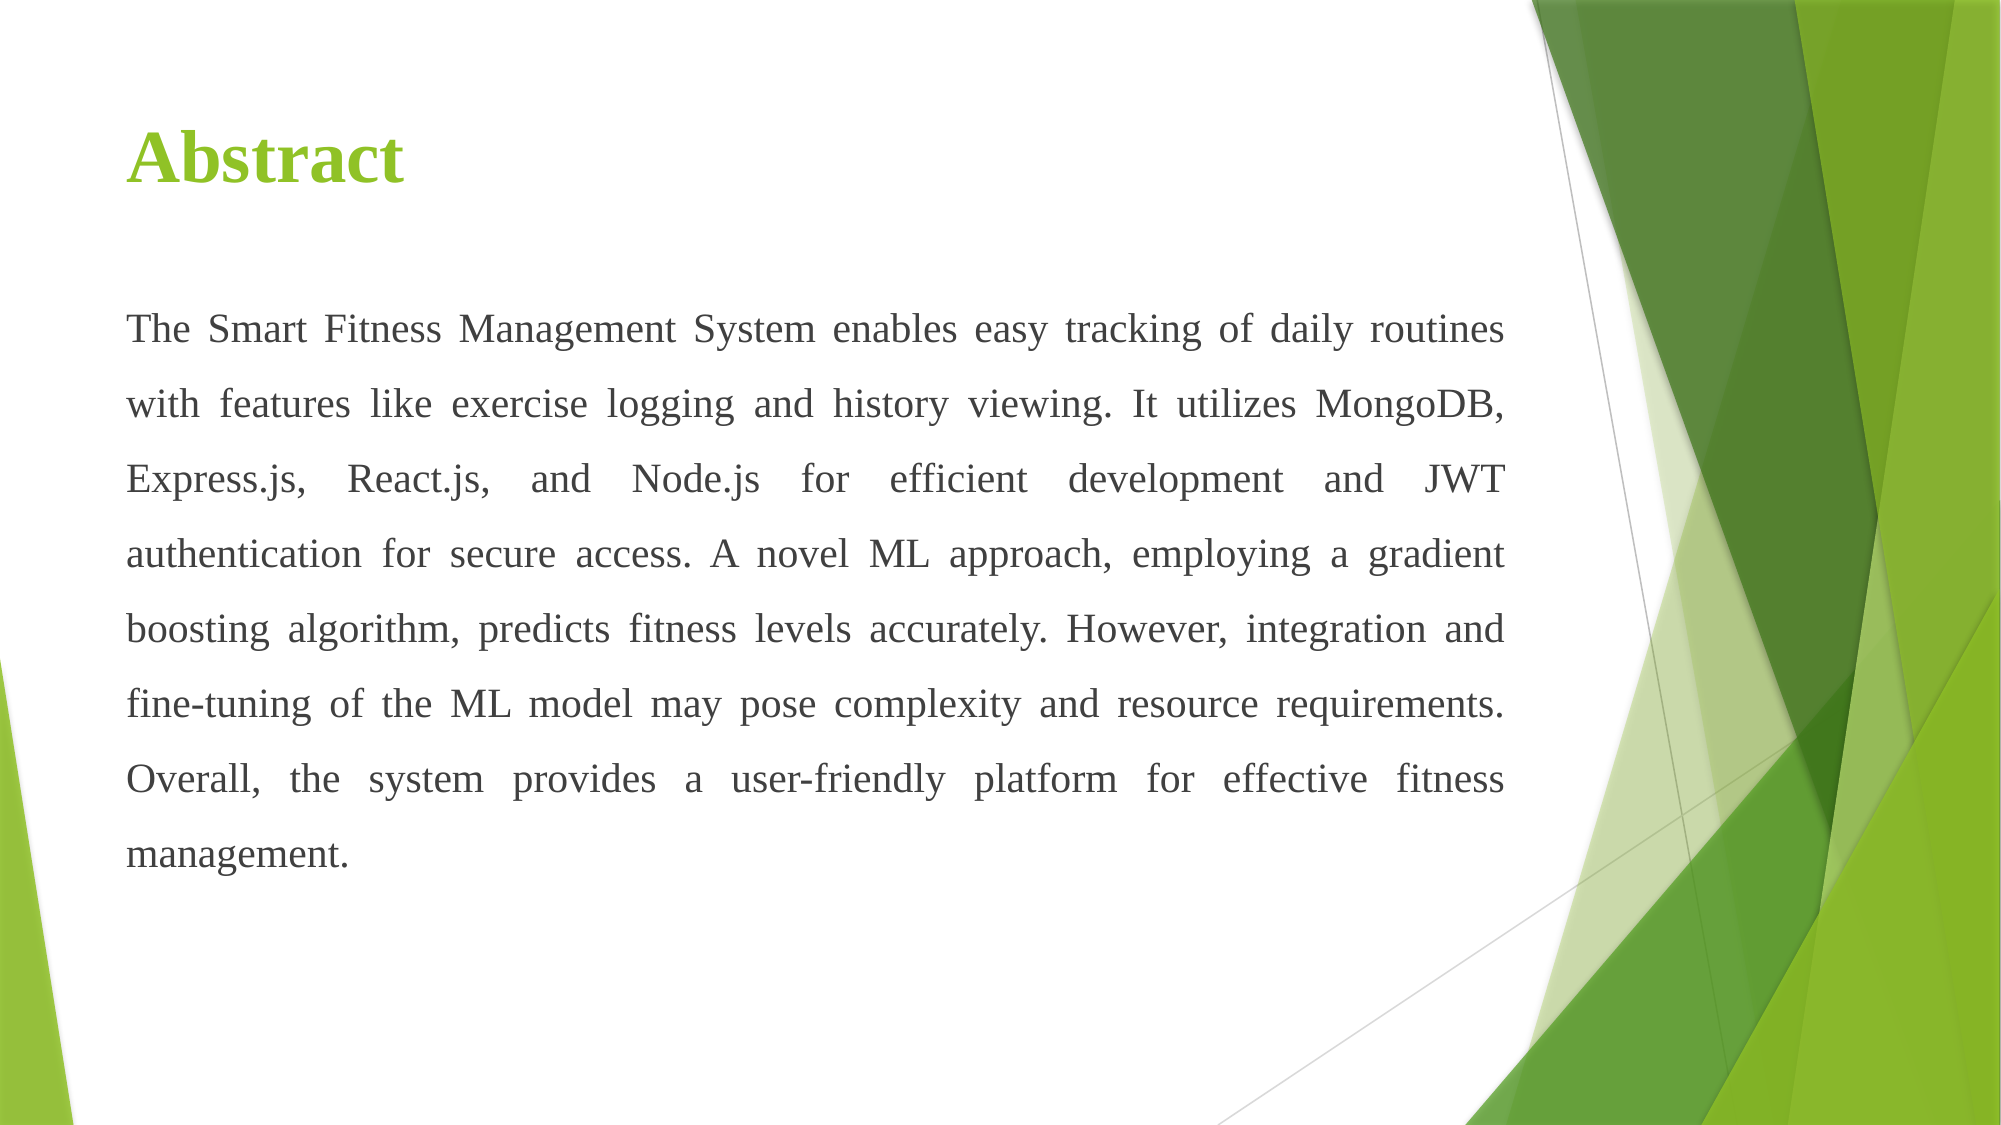

# Abstract
The Smart Fitness Management System enables easy tracking of daily routines with features like exercise logging and history viewing. It utilizes MongoDB, Express.js, React.js, and Node.js for efficient development and JWT authentication for secure access. A novel ML approach, employing a gradient boosting algorithm, predicts fitness levels accurately. However, integration and fine-tuning of the ML model may pose complexity and resource requirements. Overall, the system provides a user-friendly platform for effective fitness management.